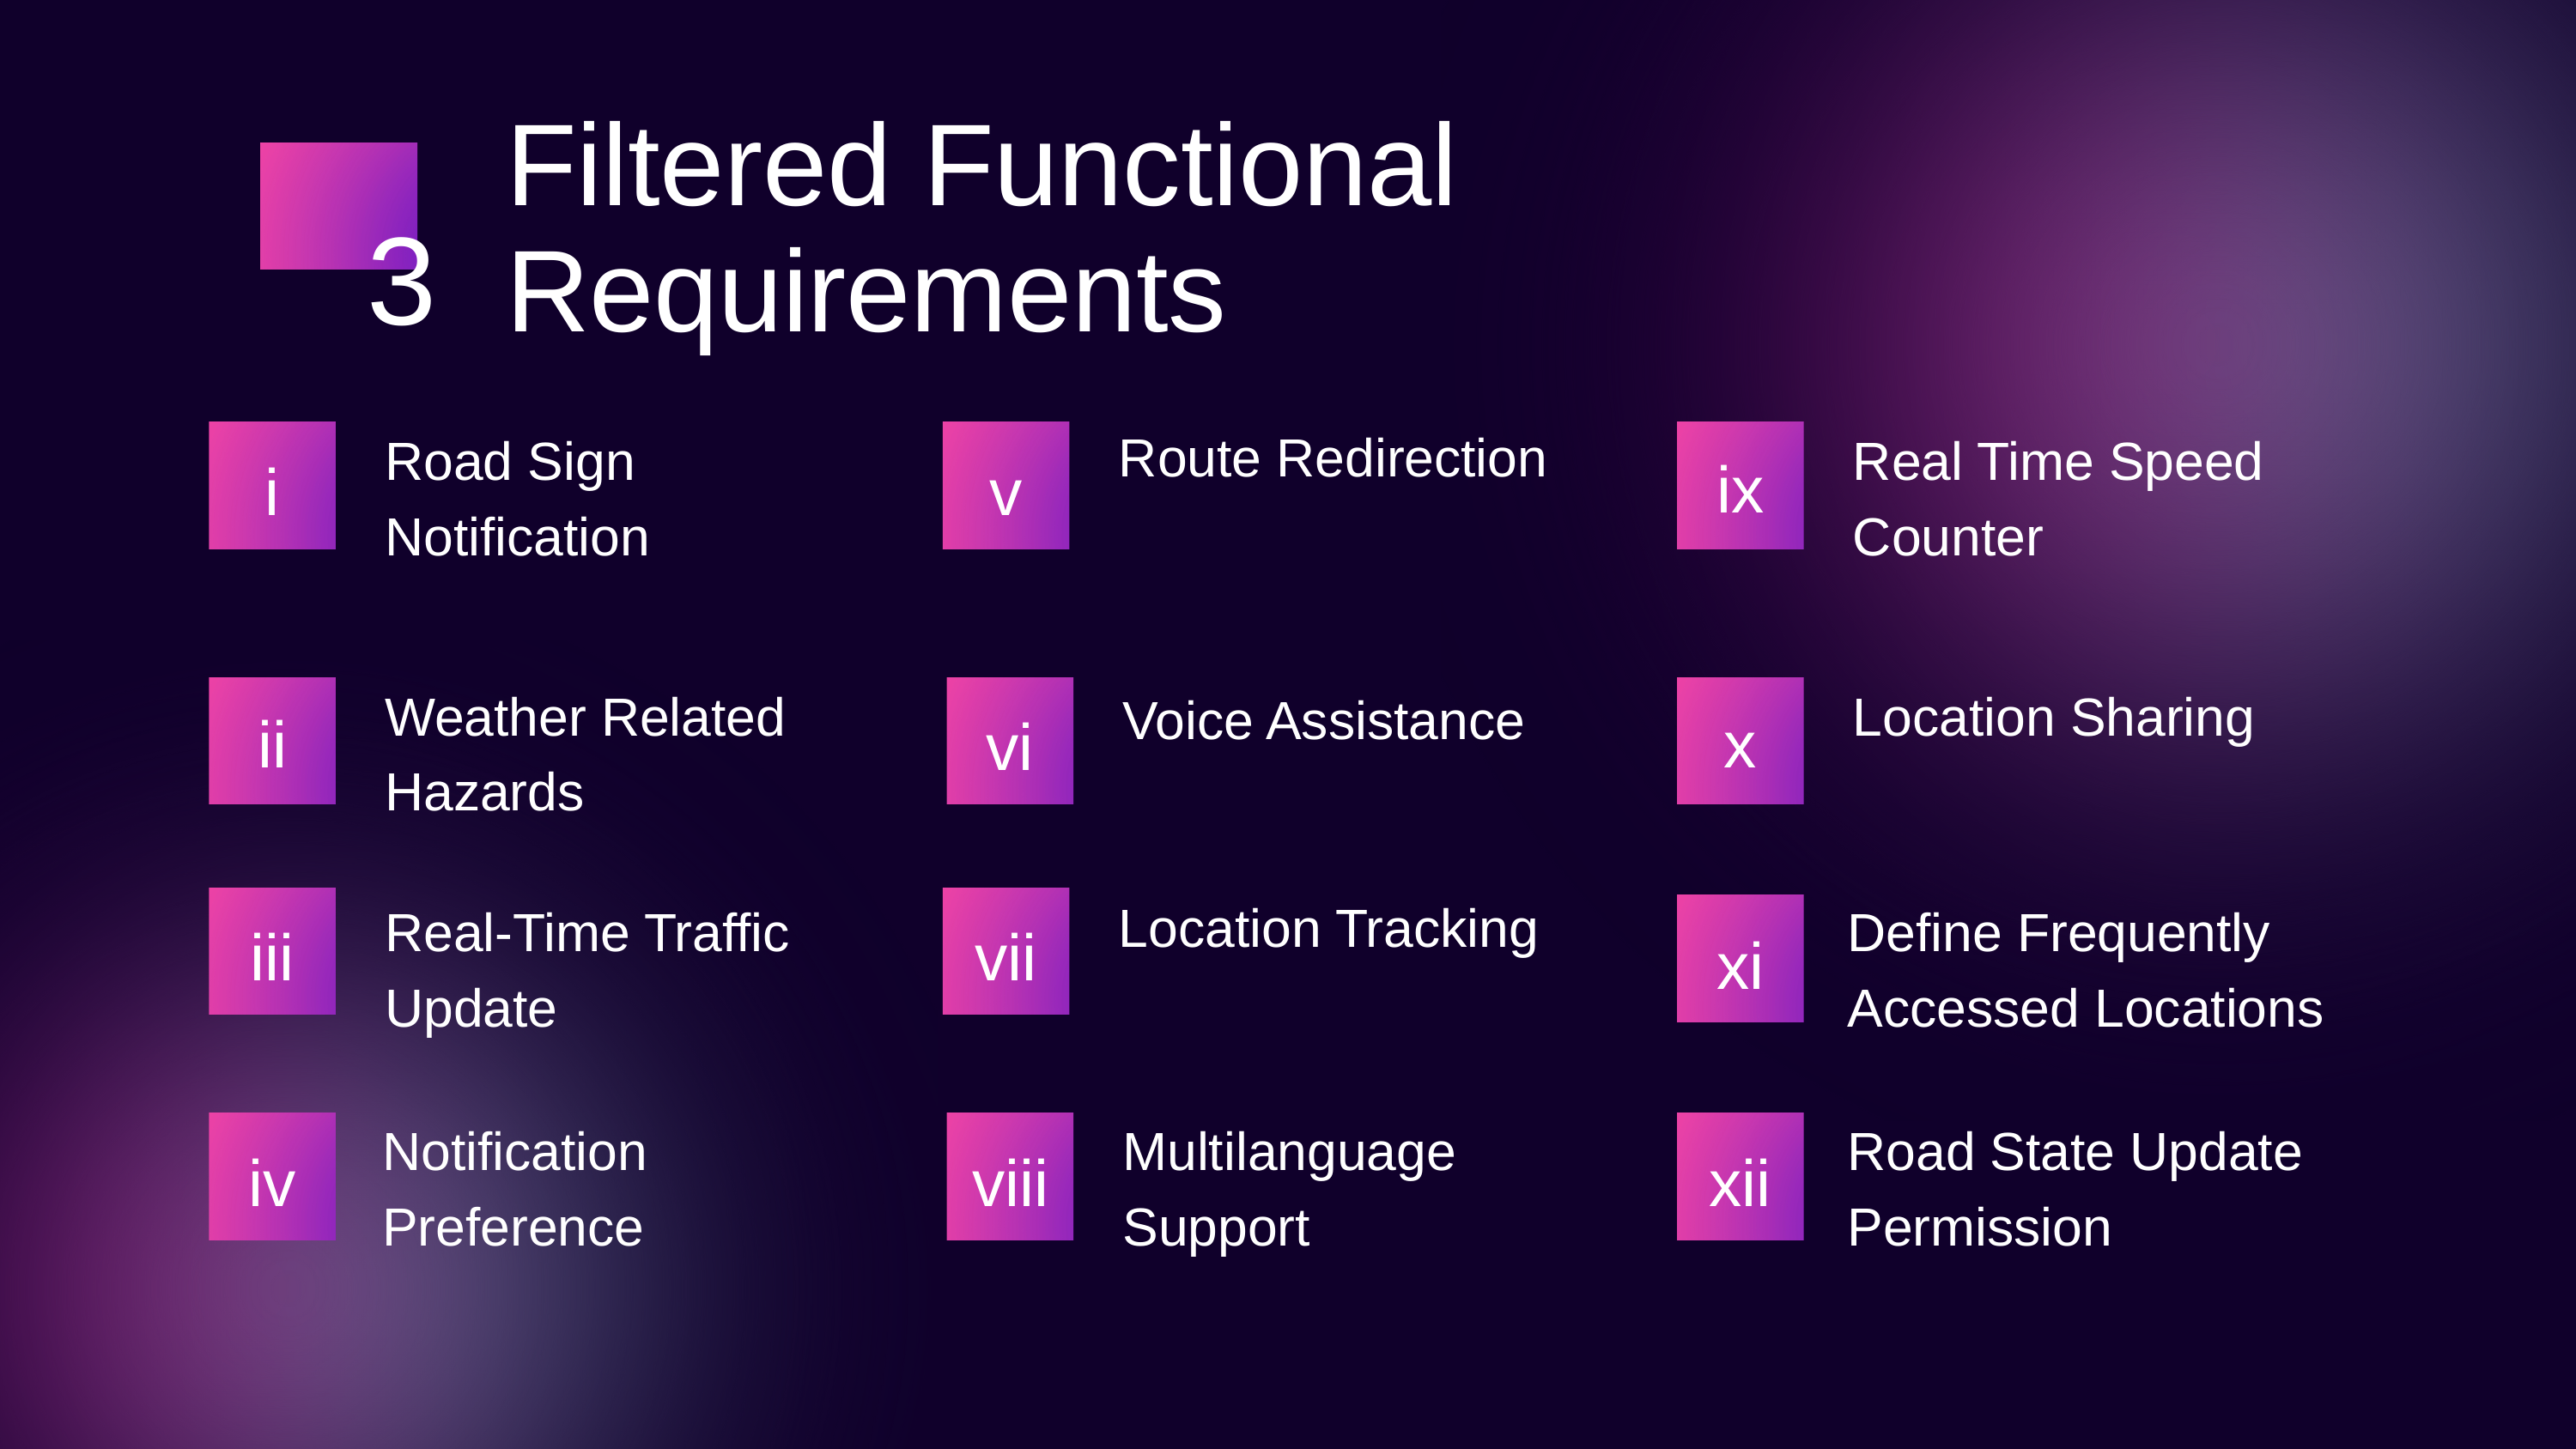

Filtered Functional Requirements

3
Route Redirection
Road Sign Notification
Real Time Speed Counter

ix
i
v

Weather Related Hazards
Location Sharing
Voice Assistance

ii
x
vi
Location Tracking
Real-Time Traffic Update
Define Frequently Accessed Locations

iii
vii
xi
Notification Preference
Multilanguage Support
Road State Update Permission

iv
viii
xii